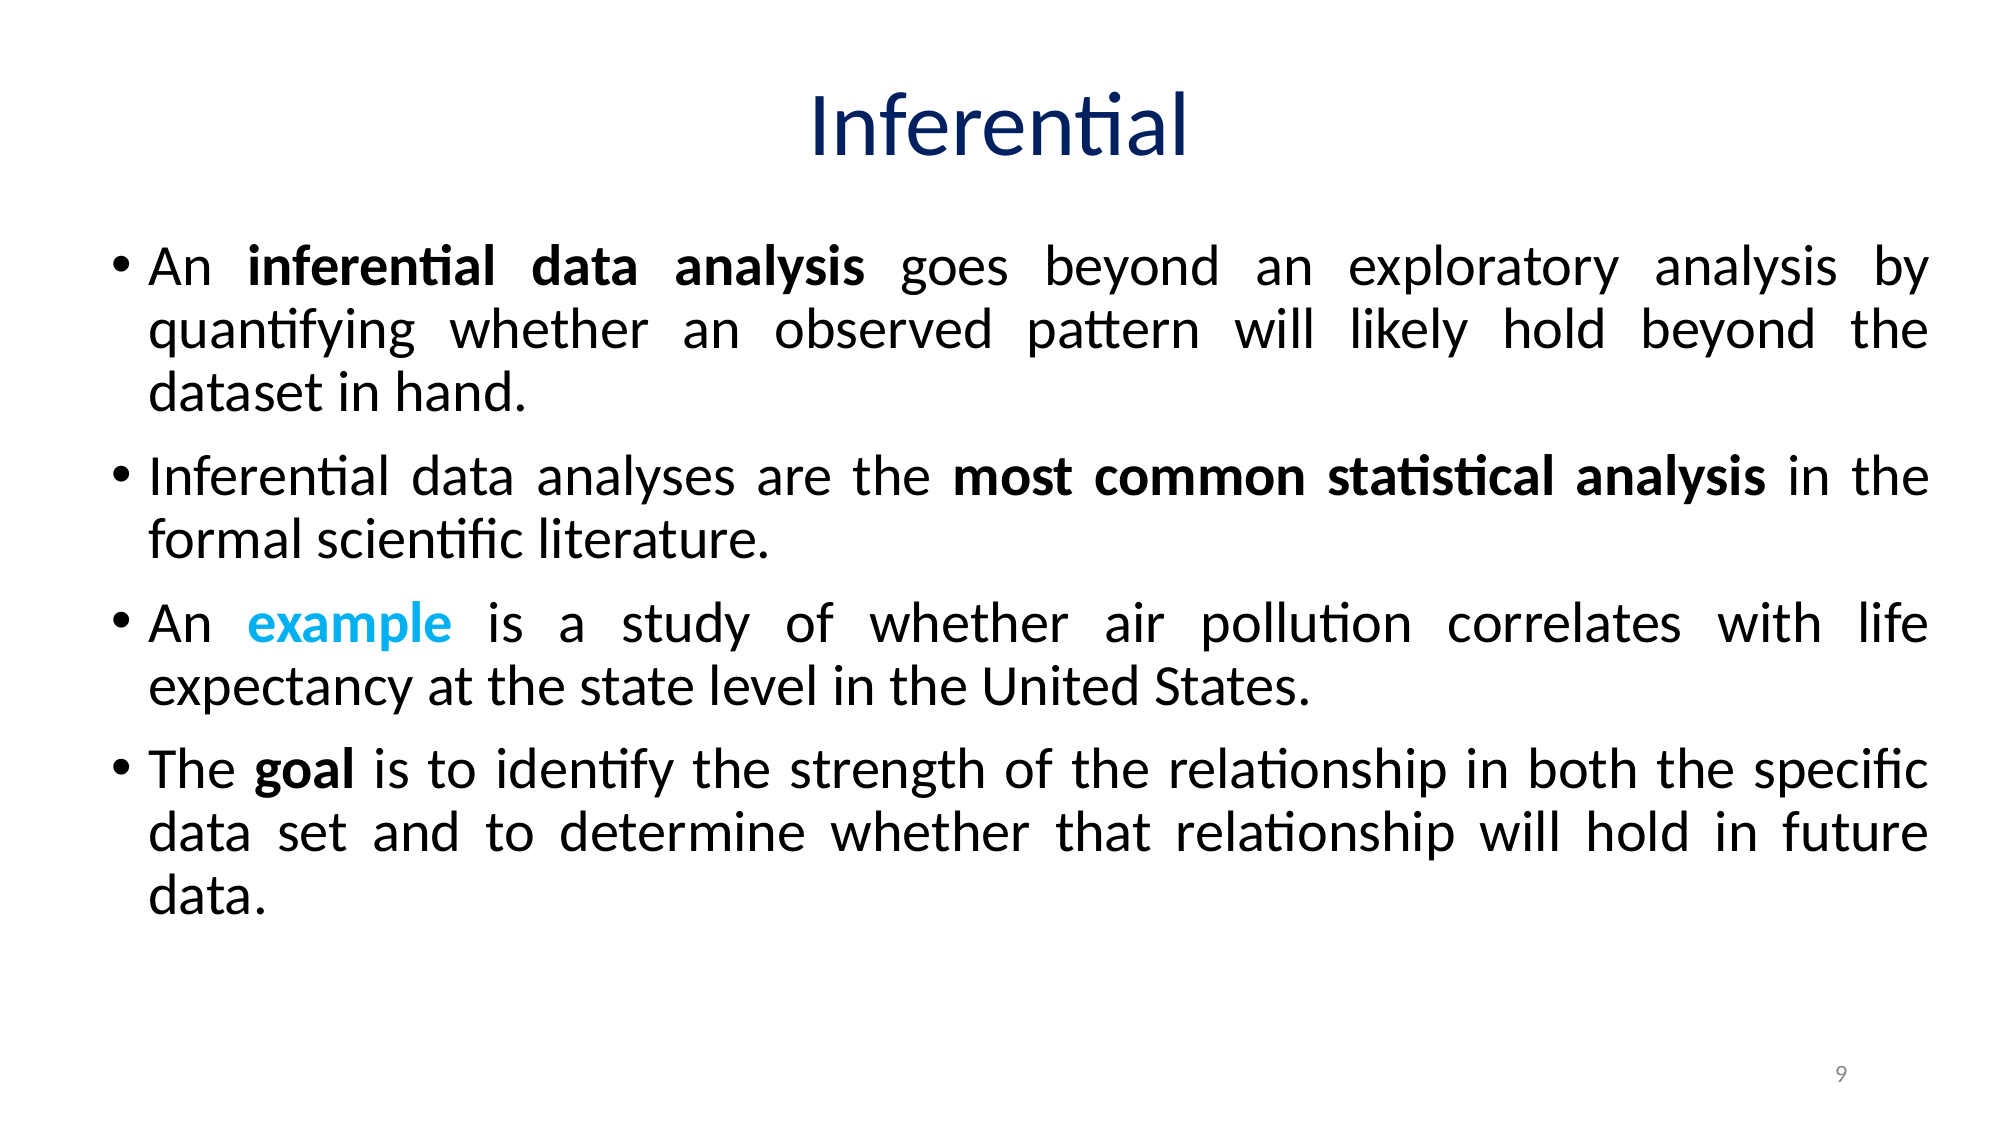

# Inferential
An inferential data analysis goes beyond an exploratory analysis by quantifying whether an observed pattern will likely hold beyond the dataset in hand.
Inferential data analyses are the most common statistical analysis in the formal scientific literature.
An example is a study of whether air pollution correlates with life expectancy at the state level in the United States.
The goal is to identify the strength of the relationship in both the specific data set and to determine whether that relationship will hold in future data.
9